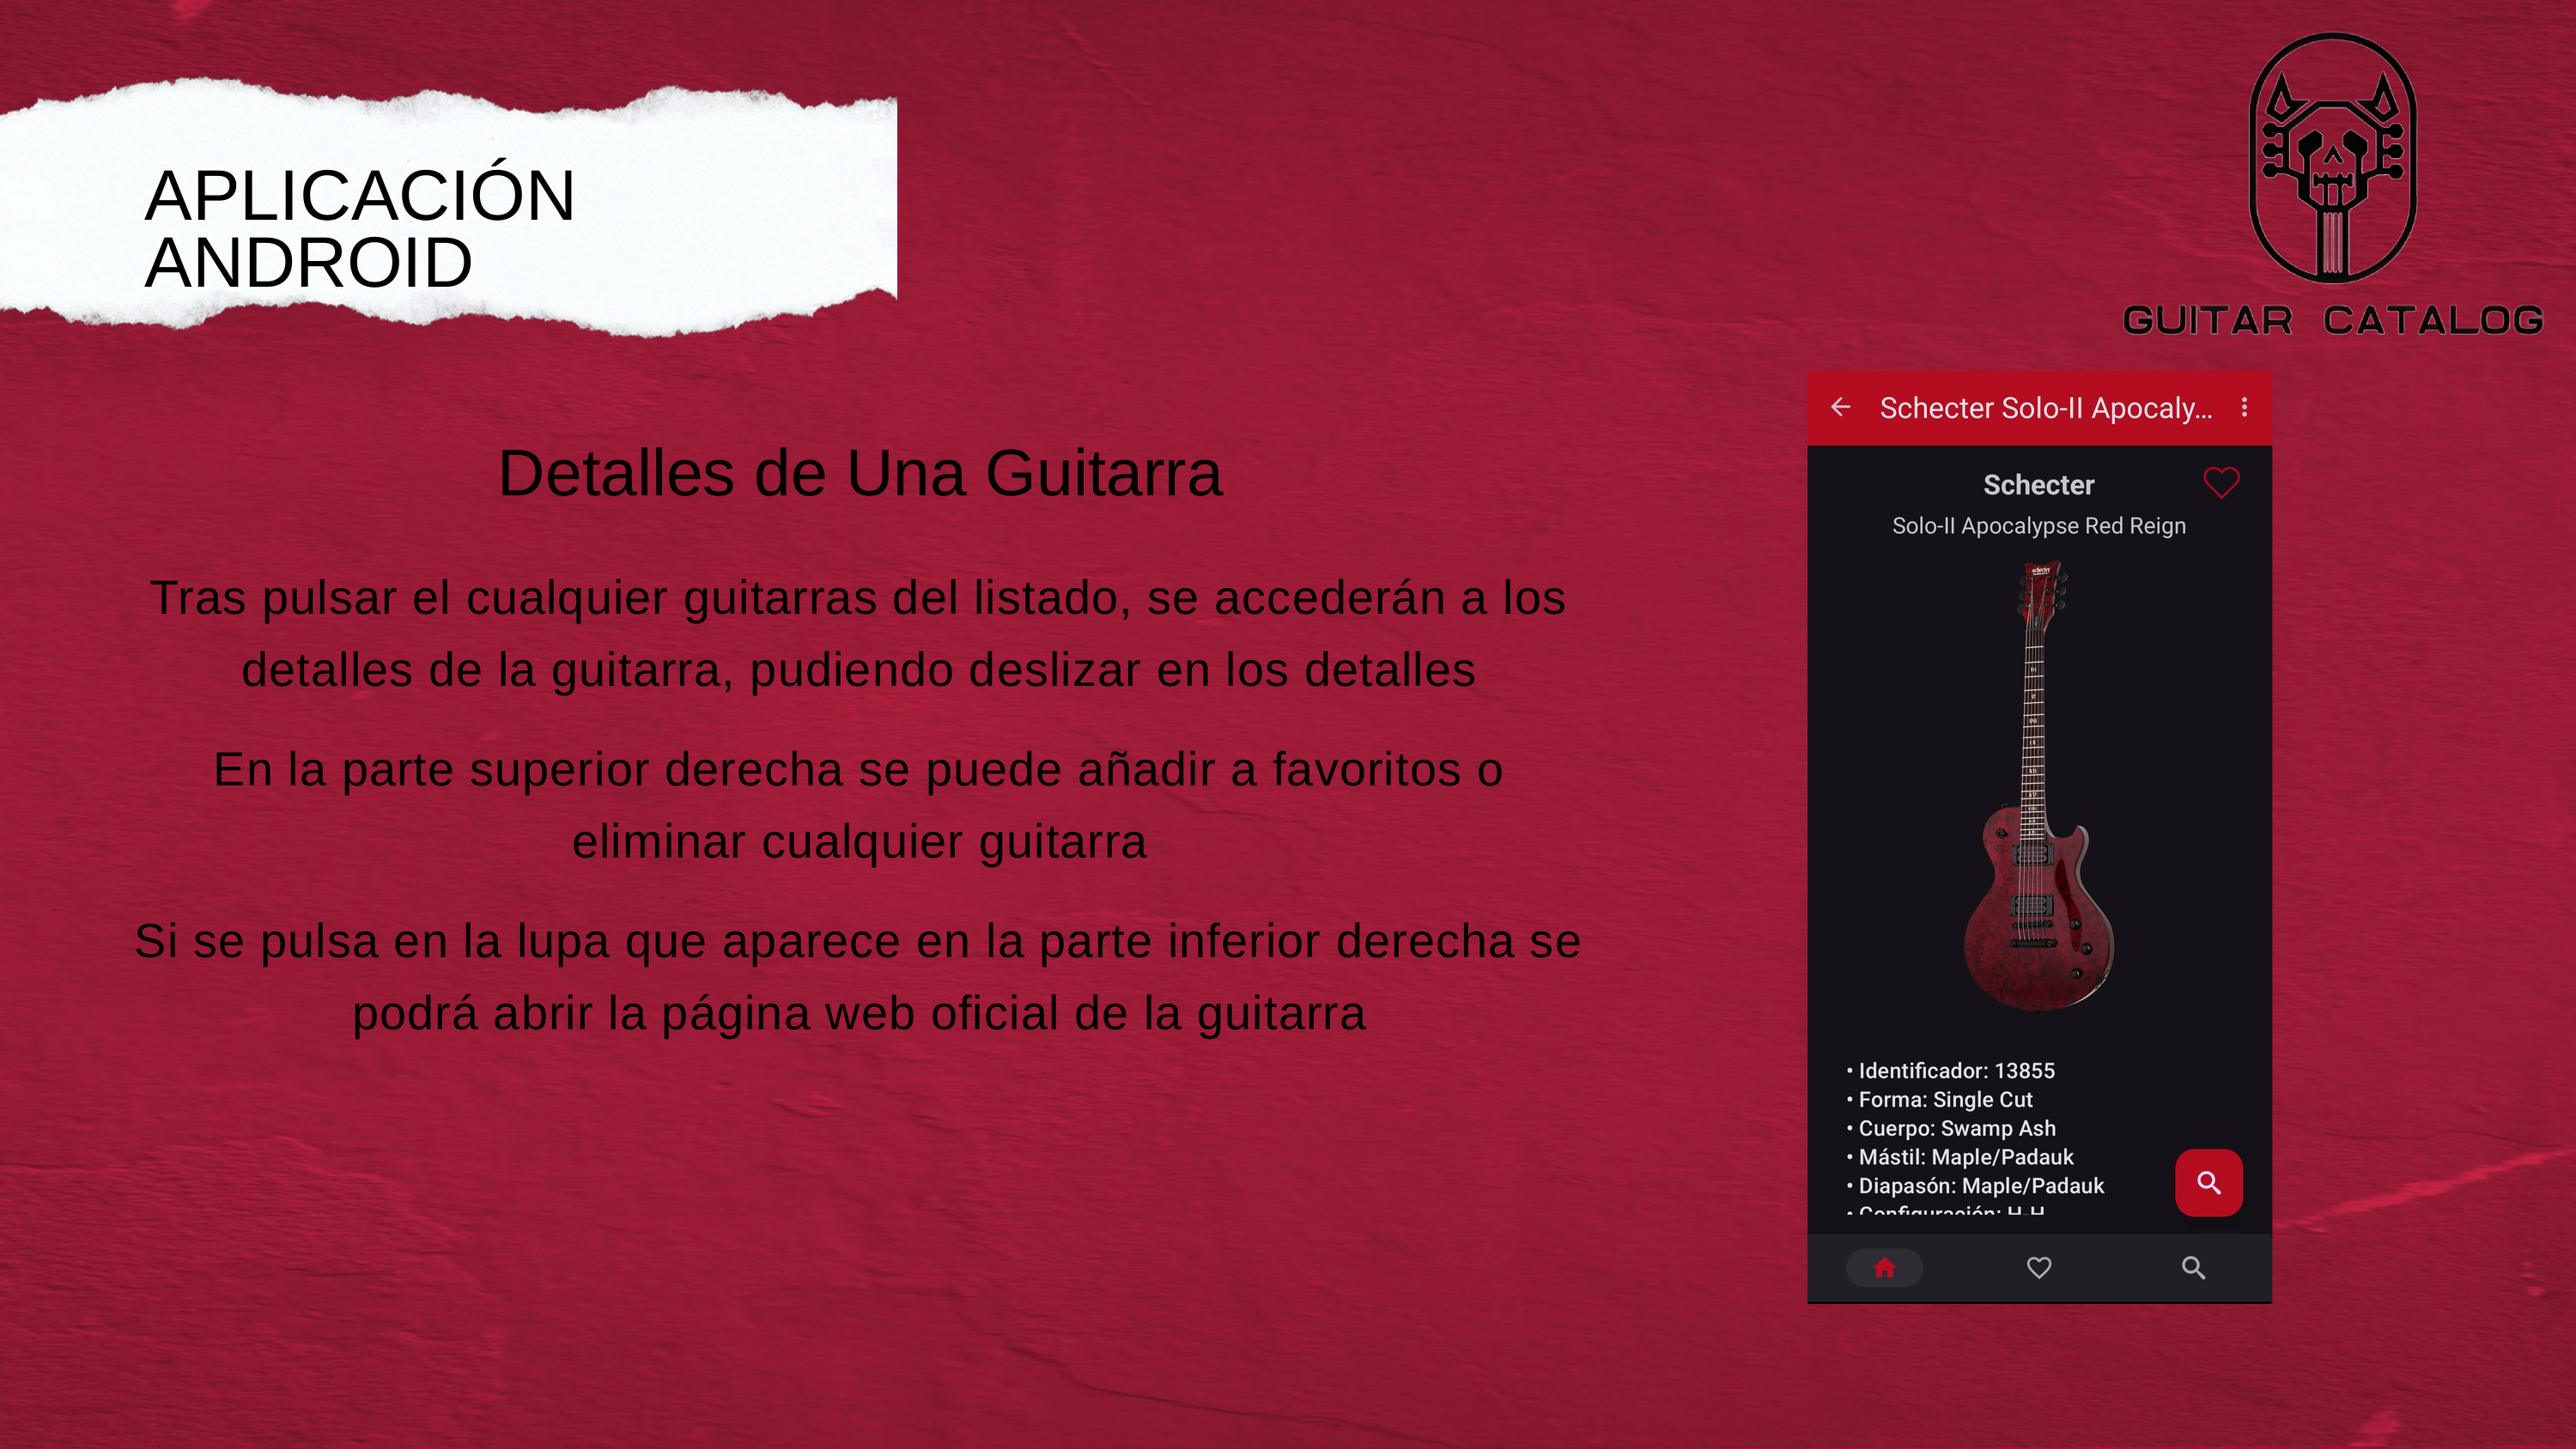

APLICACIÓN ANDROID

Detalles de Una Guitarra
Tras pulsar el cualquier guitarras del listado, se accederán a los detalles de la guitarra, pudiendo deslizar en los detalles

En la parte superior derecha se puede añadir a favoritos o eliminar cualquier guitarra

Si se pulsa en la lupa que aparece en la parte inferior derecha se podrá abrir la página web oficial de la guitarra